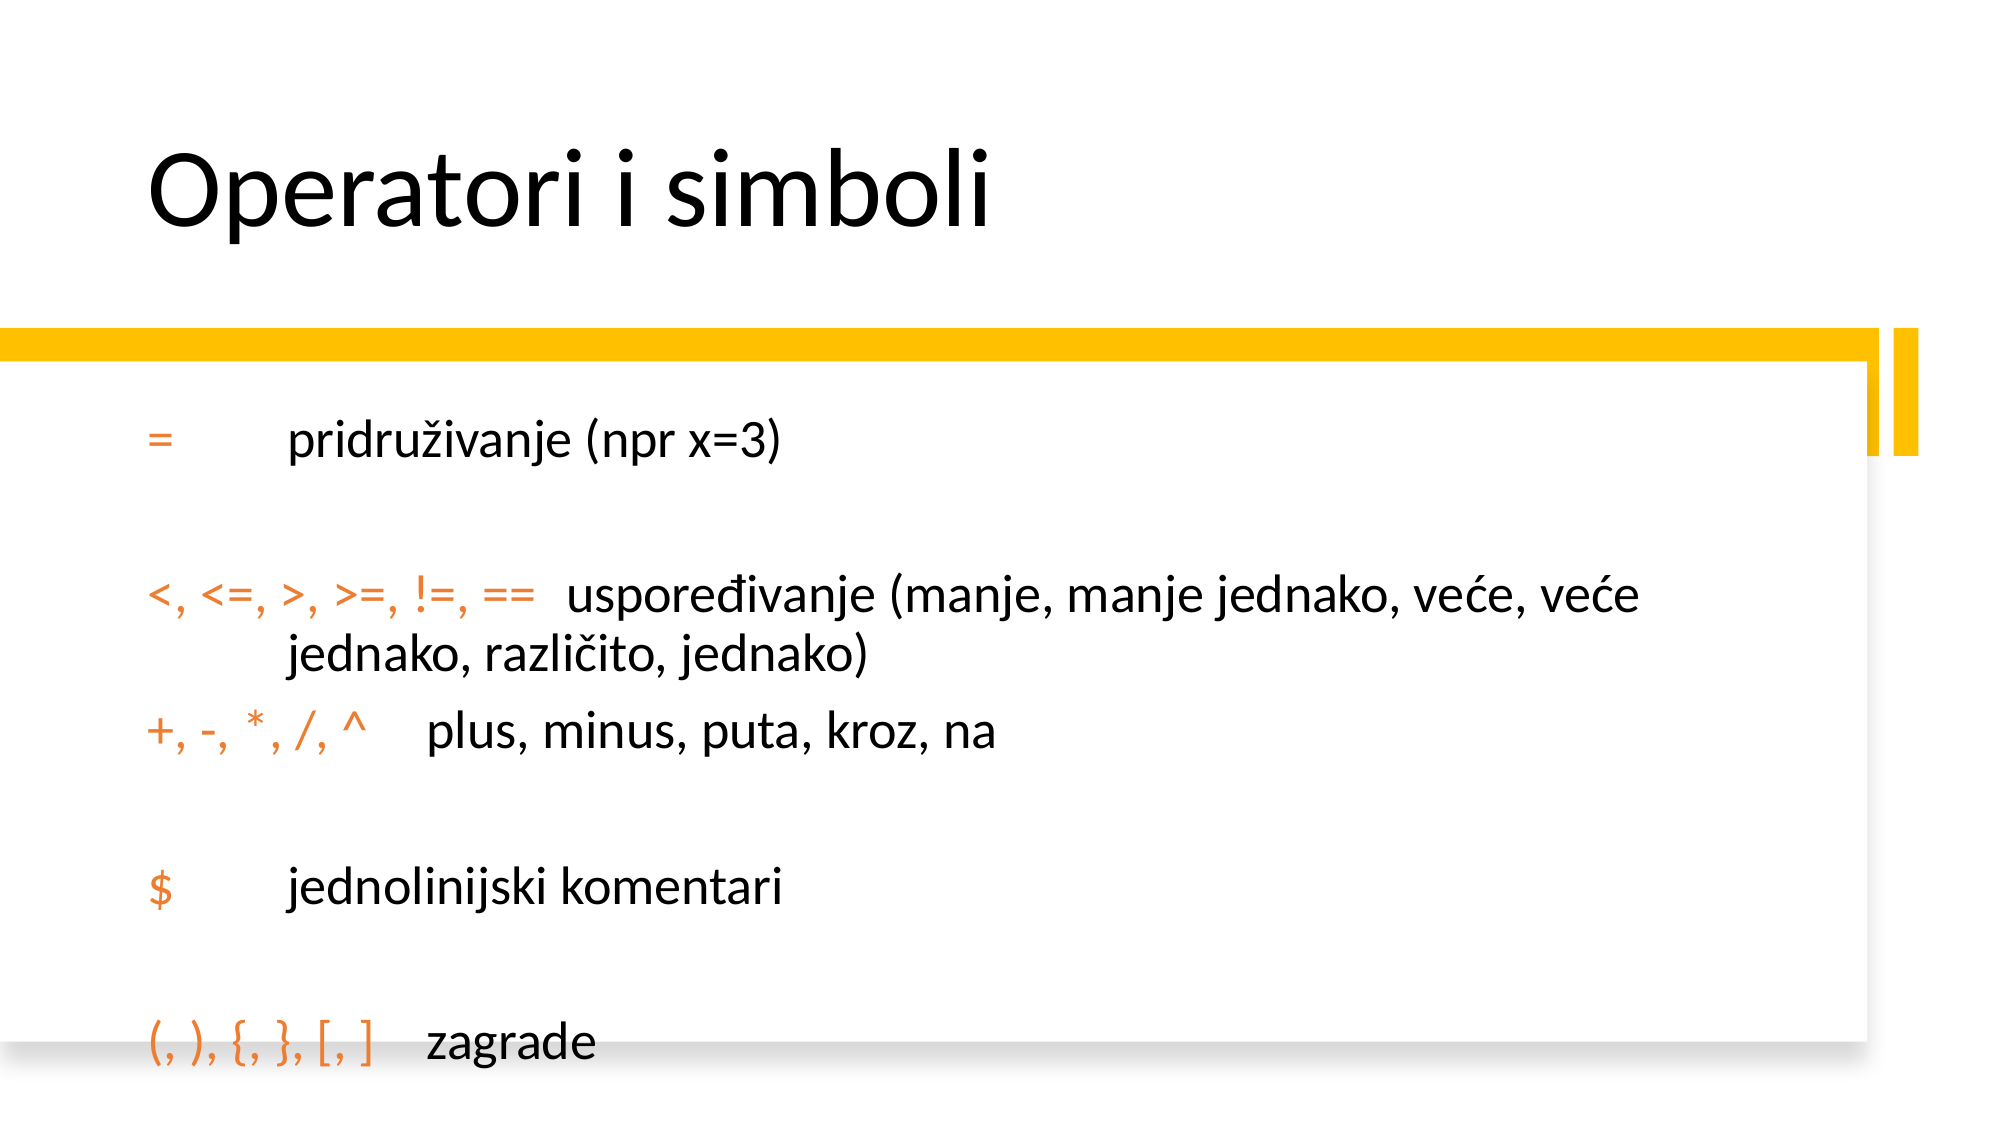

# Operatori i simboli

= 			pridruživanje (npr x=3)

<, <=, >, >=, !=, == 	uspoređivanje (manje, manje jednako, veće, veće 		      	jednako, različito, jednako)
+, -, *, /, ^ 		plus, minus, puta, kroz, na

$			jednolinijski komentari

(, ), {, }, [, ]		zagrade